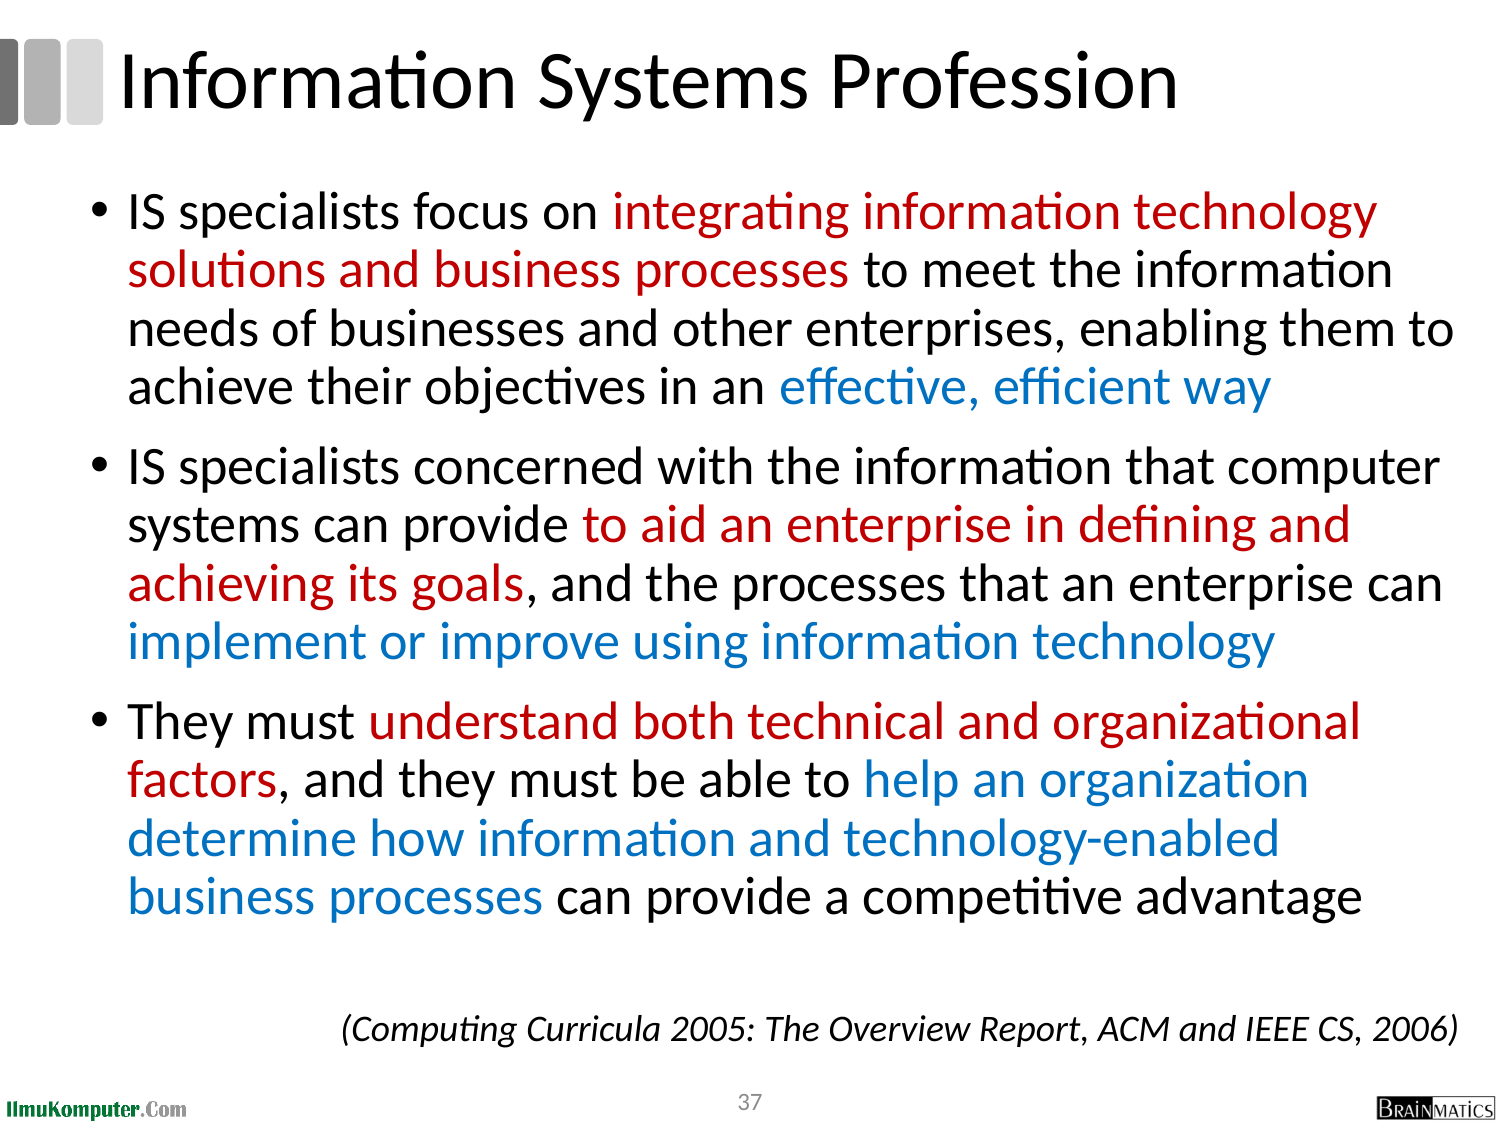

# Information Systems Profession
IS specialists focus on integrating information technology solutions and business processes to meet the information needs of businesses and other enterprises, enabling them to achieve their objectives in an effective, efficient way
IS specialists concerned with the information that computer systems can provide to aid an enterprise in defining and achieving its goals, and the processes that an enterprise can implement or improve using information technology
They must understand both technical and organizational factors, and they must be able to help an organization determine how information and technology-enabled business processes can provide a competitive advantage

(Computing Curricula 2005: The Overview Report, ACM and IEEE CS, 2006)
37